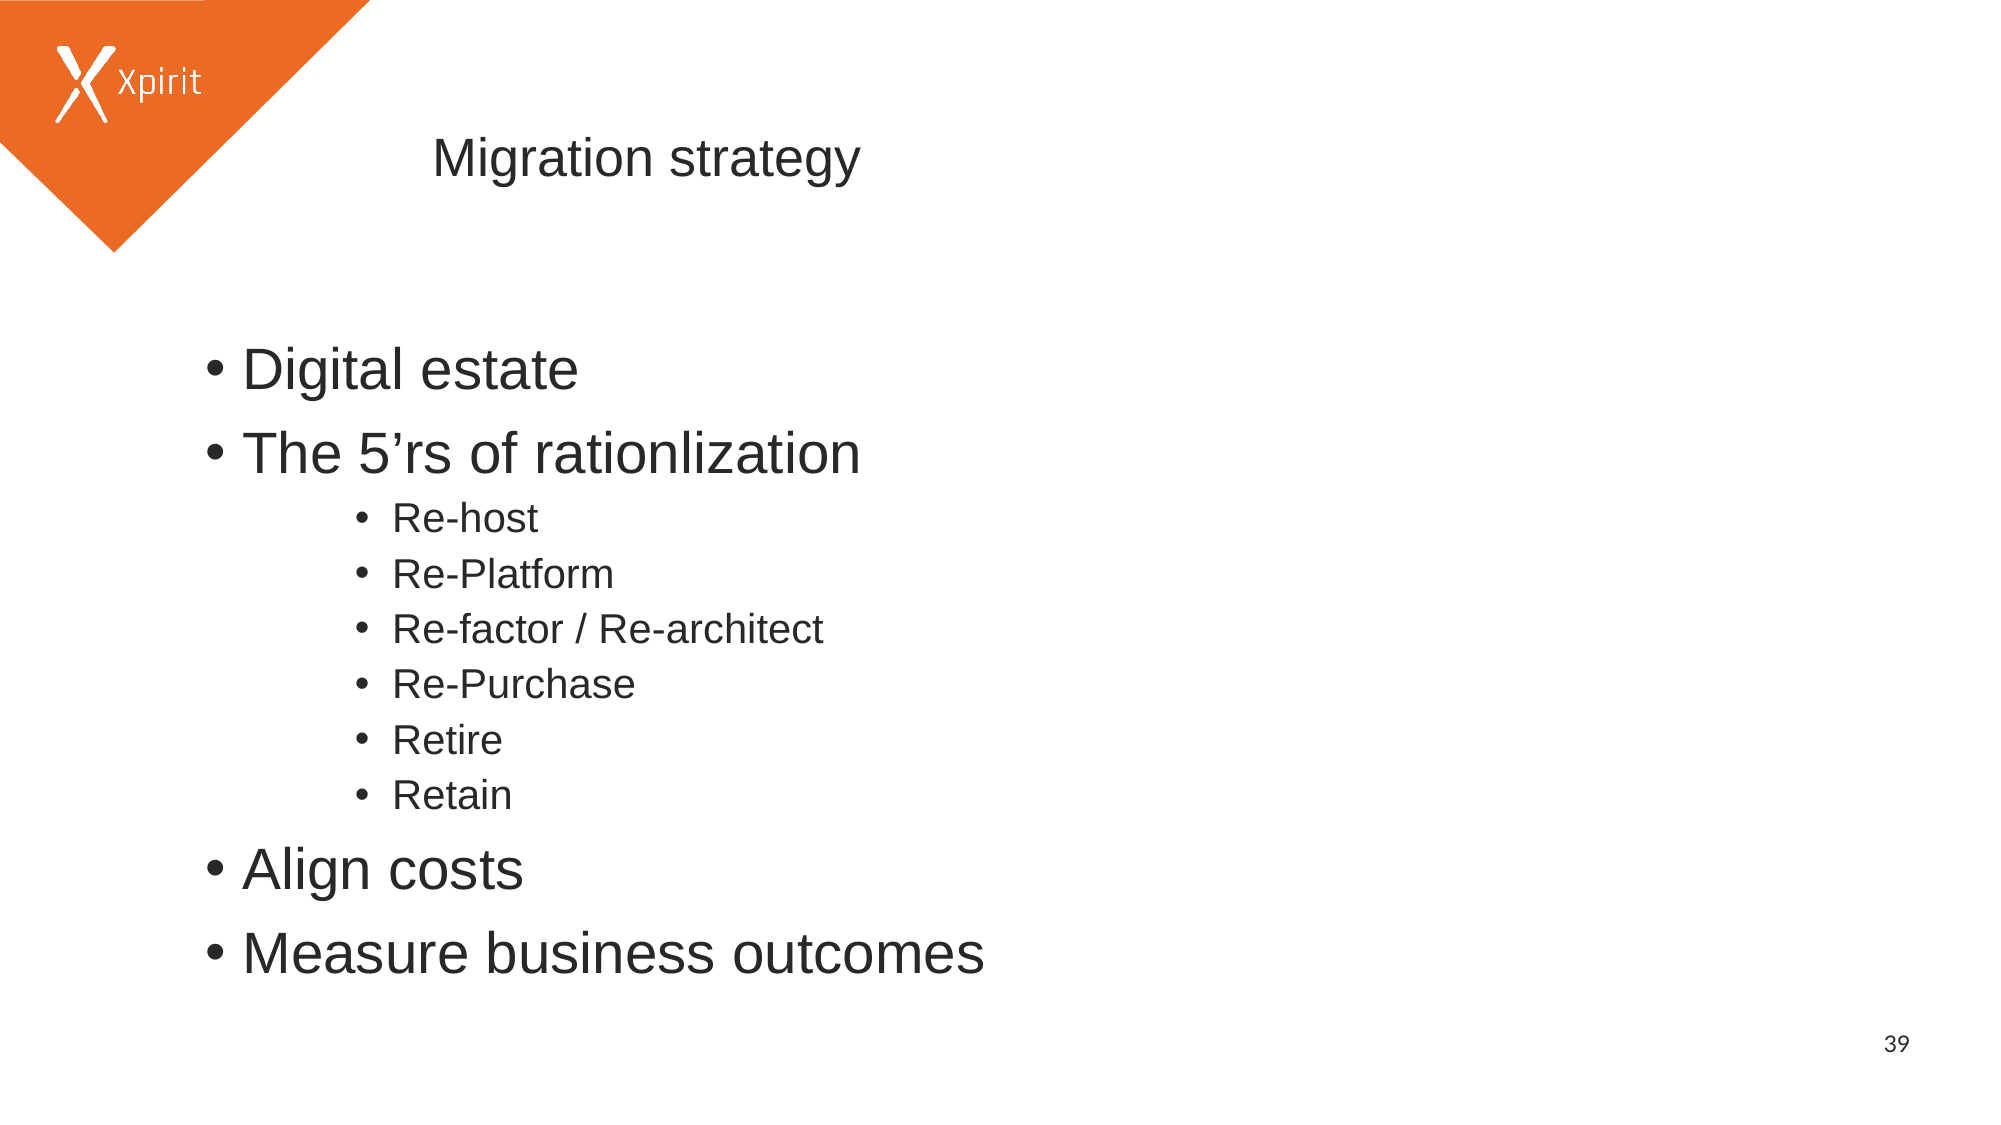

# Migration strategy
Digital estate
The 5’rs of rationlization
Re-host
Re-Platform
Re-factor / Re-architect
Re-Purchase
Retire
Retain
Align costs
Measure business outcomes

39